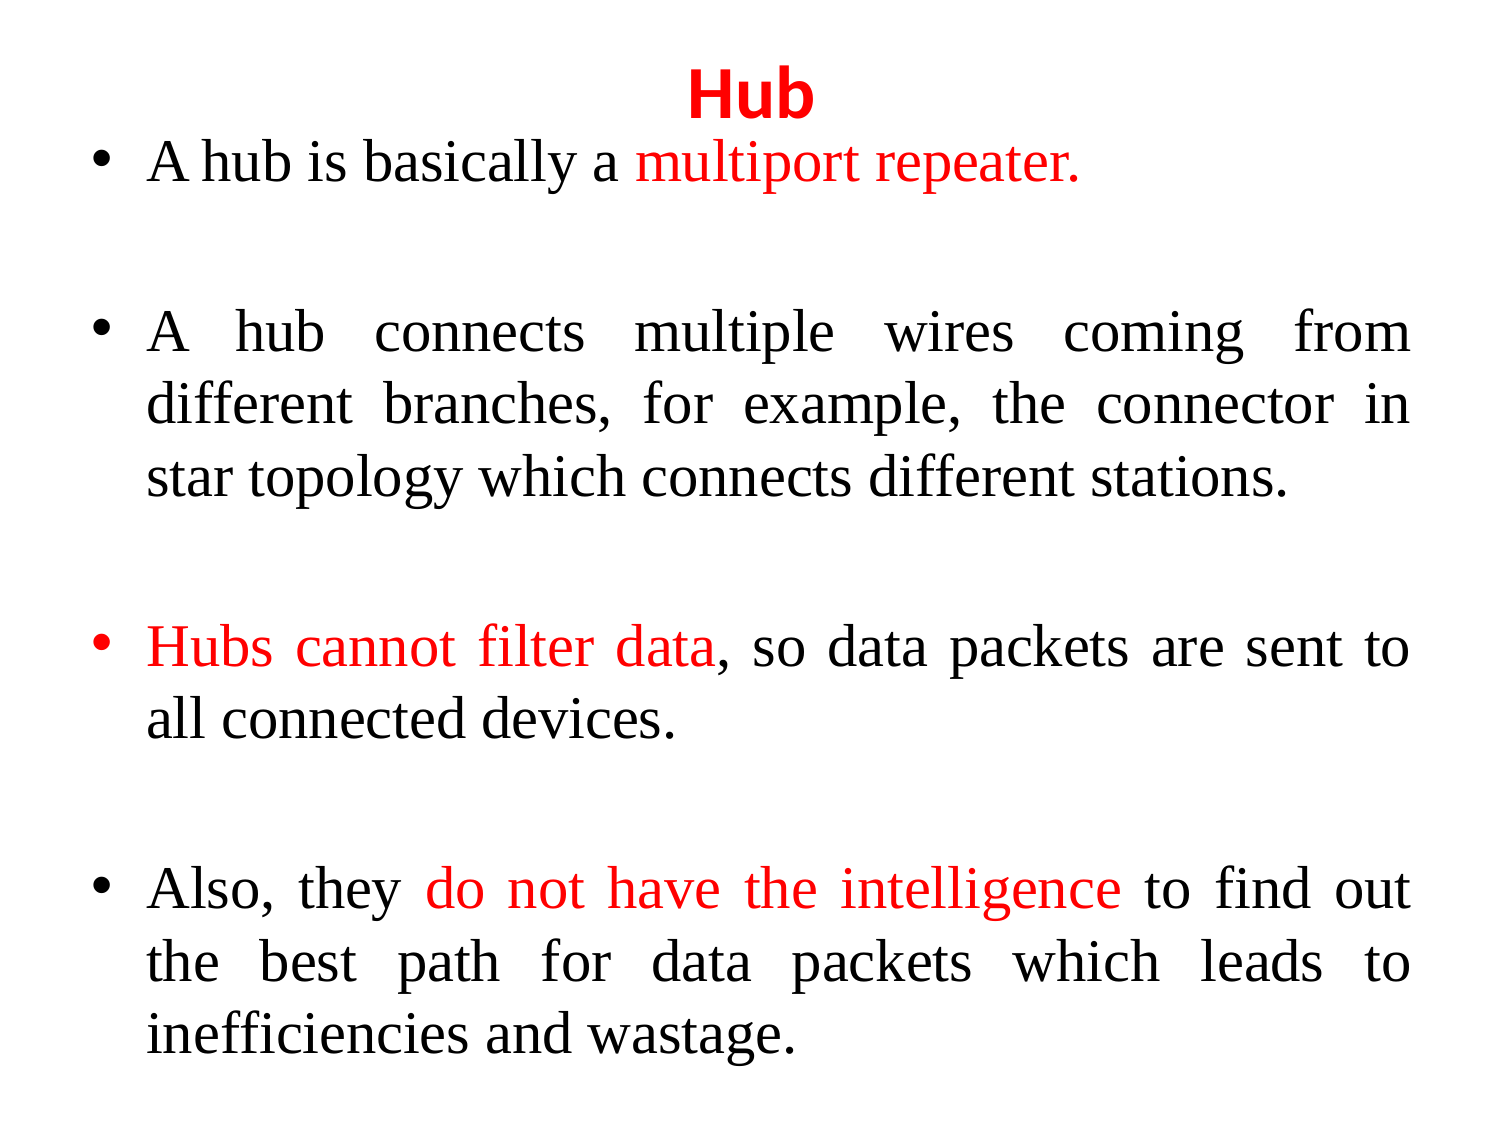

# Hub
A hub is basically a multiport repeater.

A hub connects multiple wires coming from different branches, for example, the connector in star topology which connects different stations.

Hubs cannot filter data, so data packets are sent to all connected devices.

Also, they do not have the intelligence to find out the best path for data packets which leads to inefficiencies and wastage.